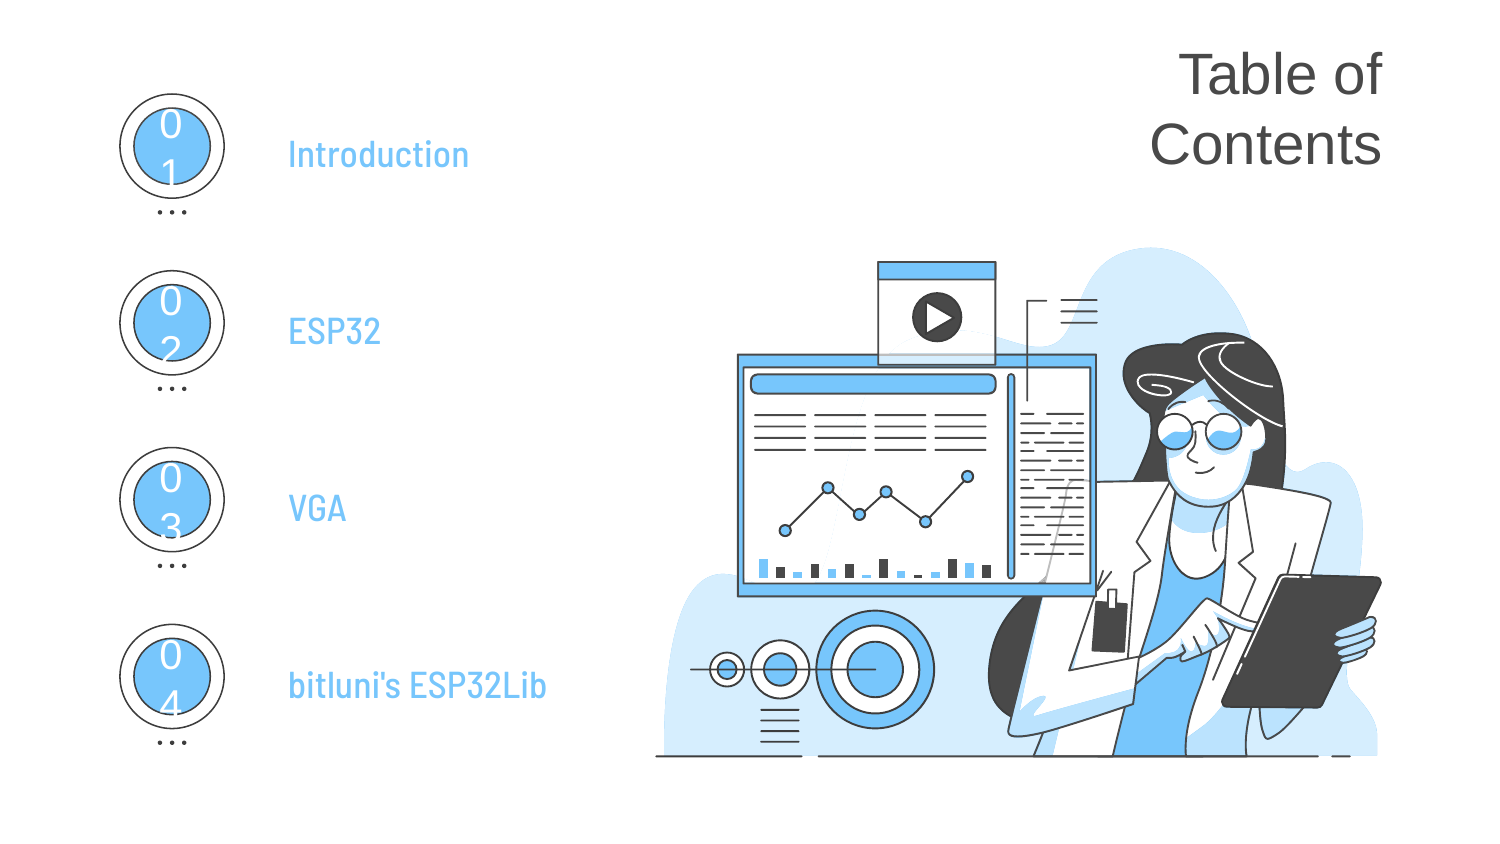

# Table of Contents

Introduction
01

ESP32
02

VGA
03

bitluni's ESP32Lib
04